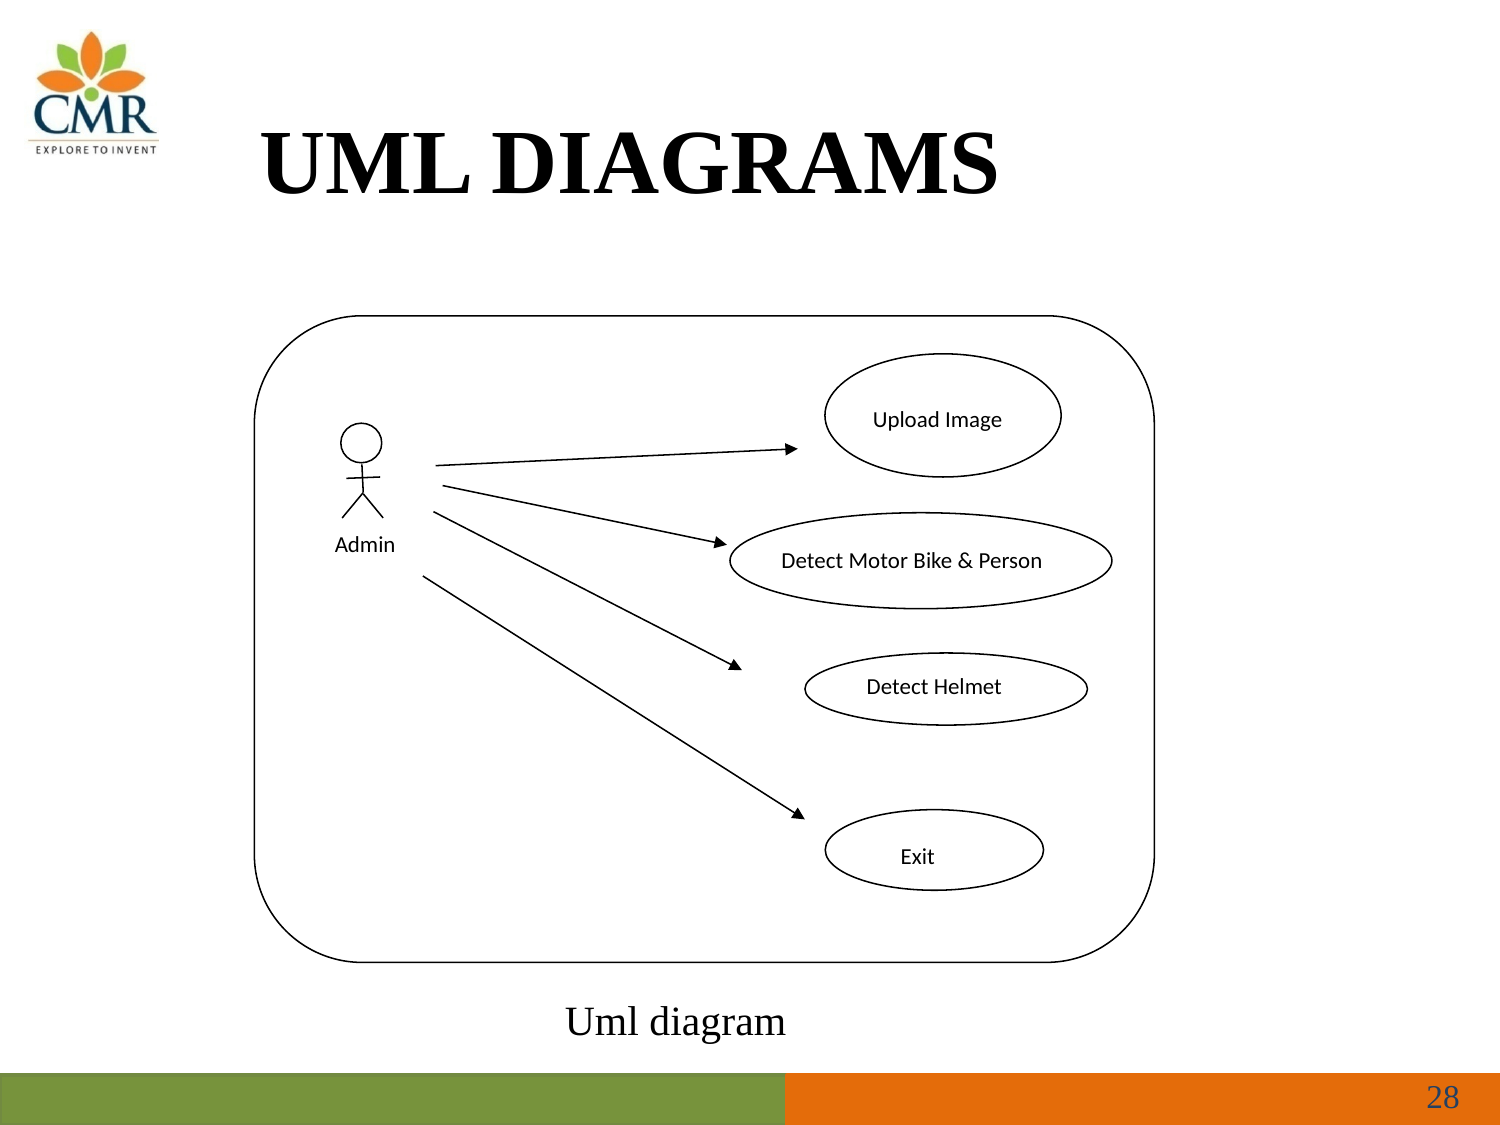

UML DIAGRAMS

Upload Image

Admin
Detect Motor Bike & Person

Detect Helmet

Exit
Uml diagram

28